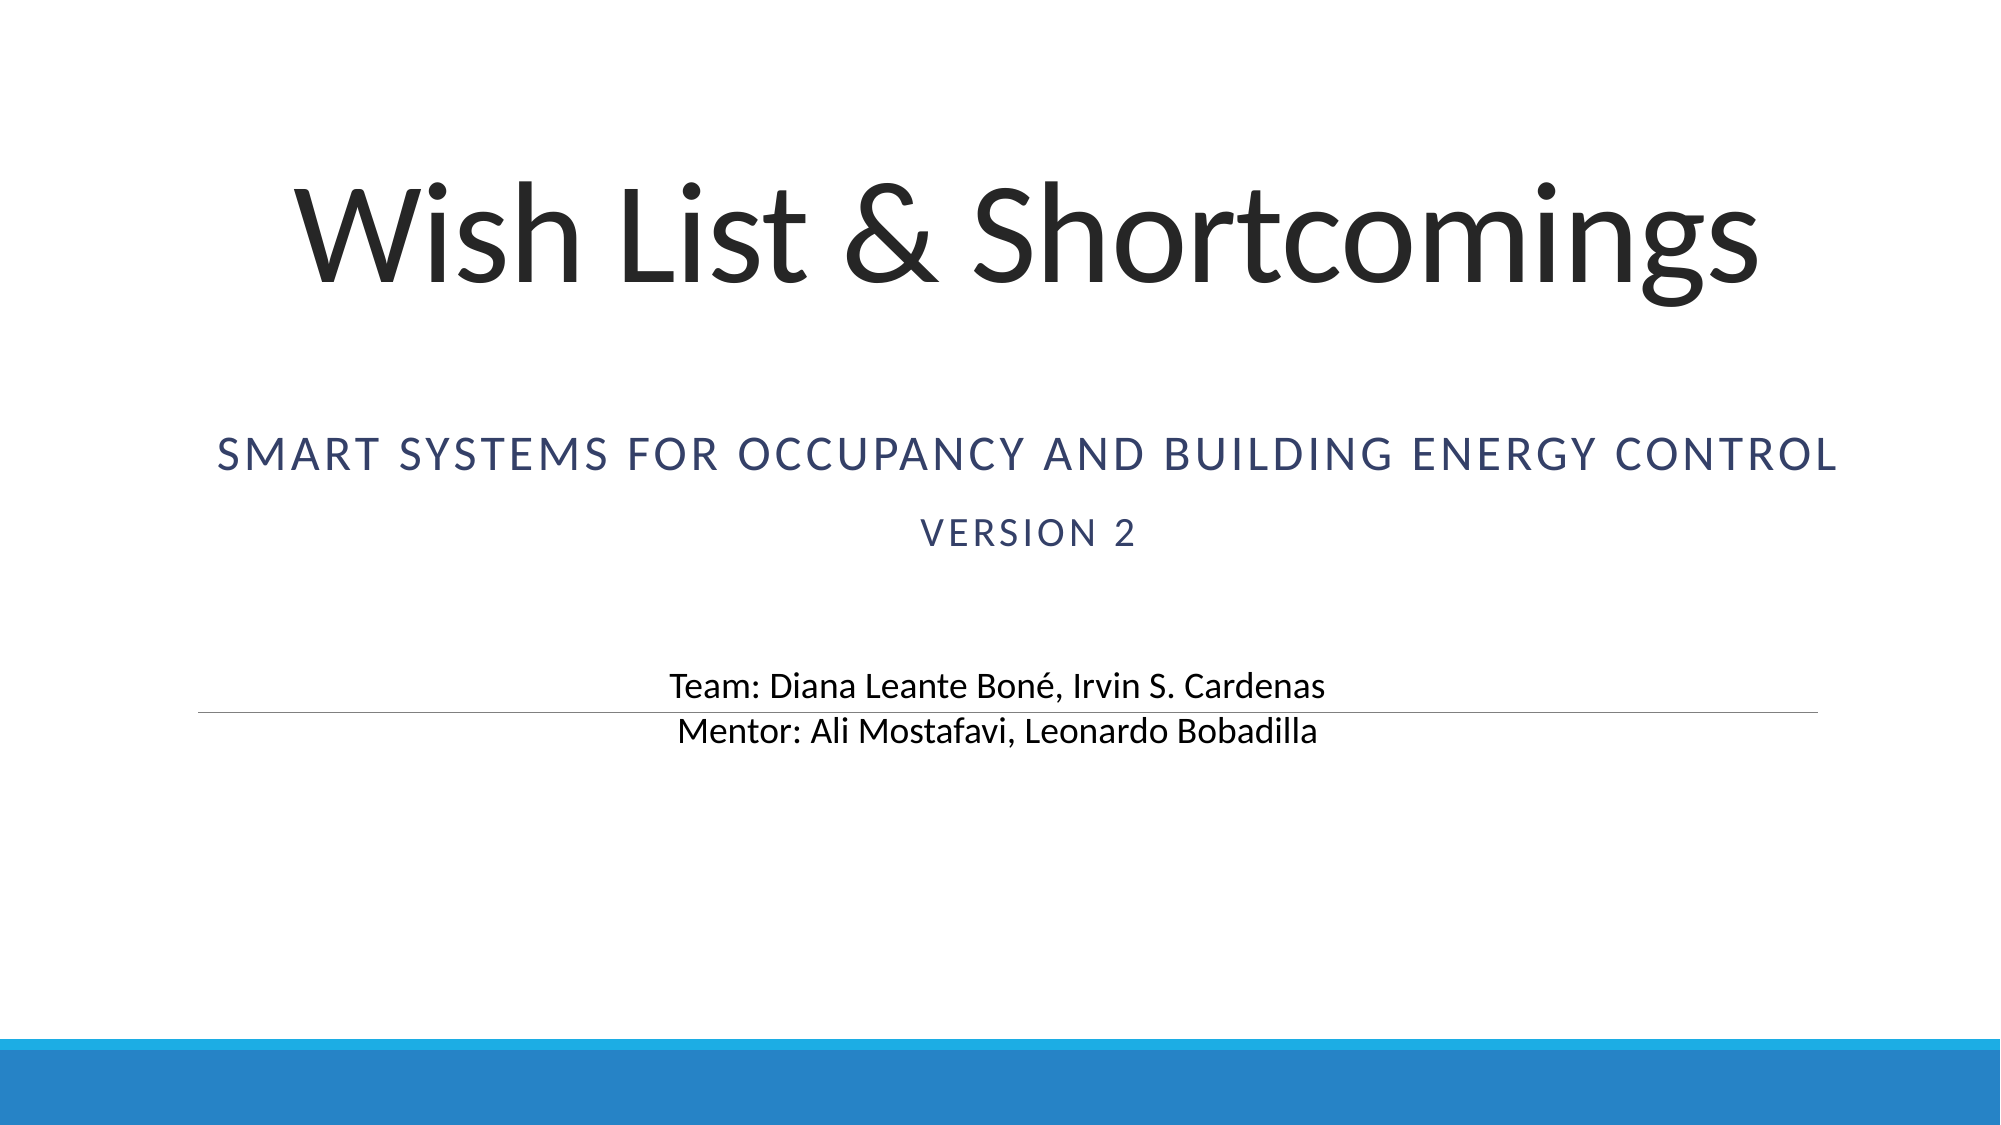

# Wish List & Shortcomings
Smart Systems for Occupancy and Building Energy Control
Version 2

Team: Diana Leante Boné, Irvin S. Cardenas
Mentor: Ali Mostafavi, Leonardo Bobadilla